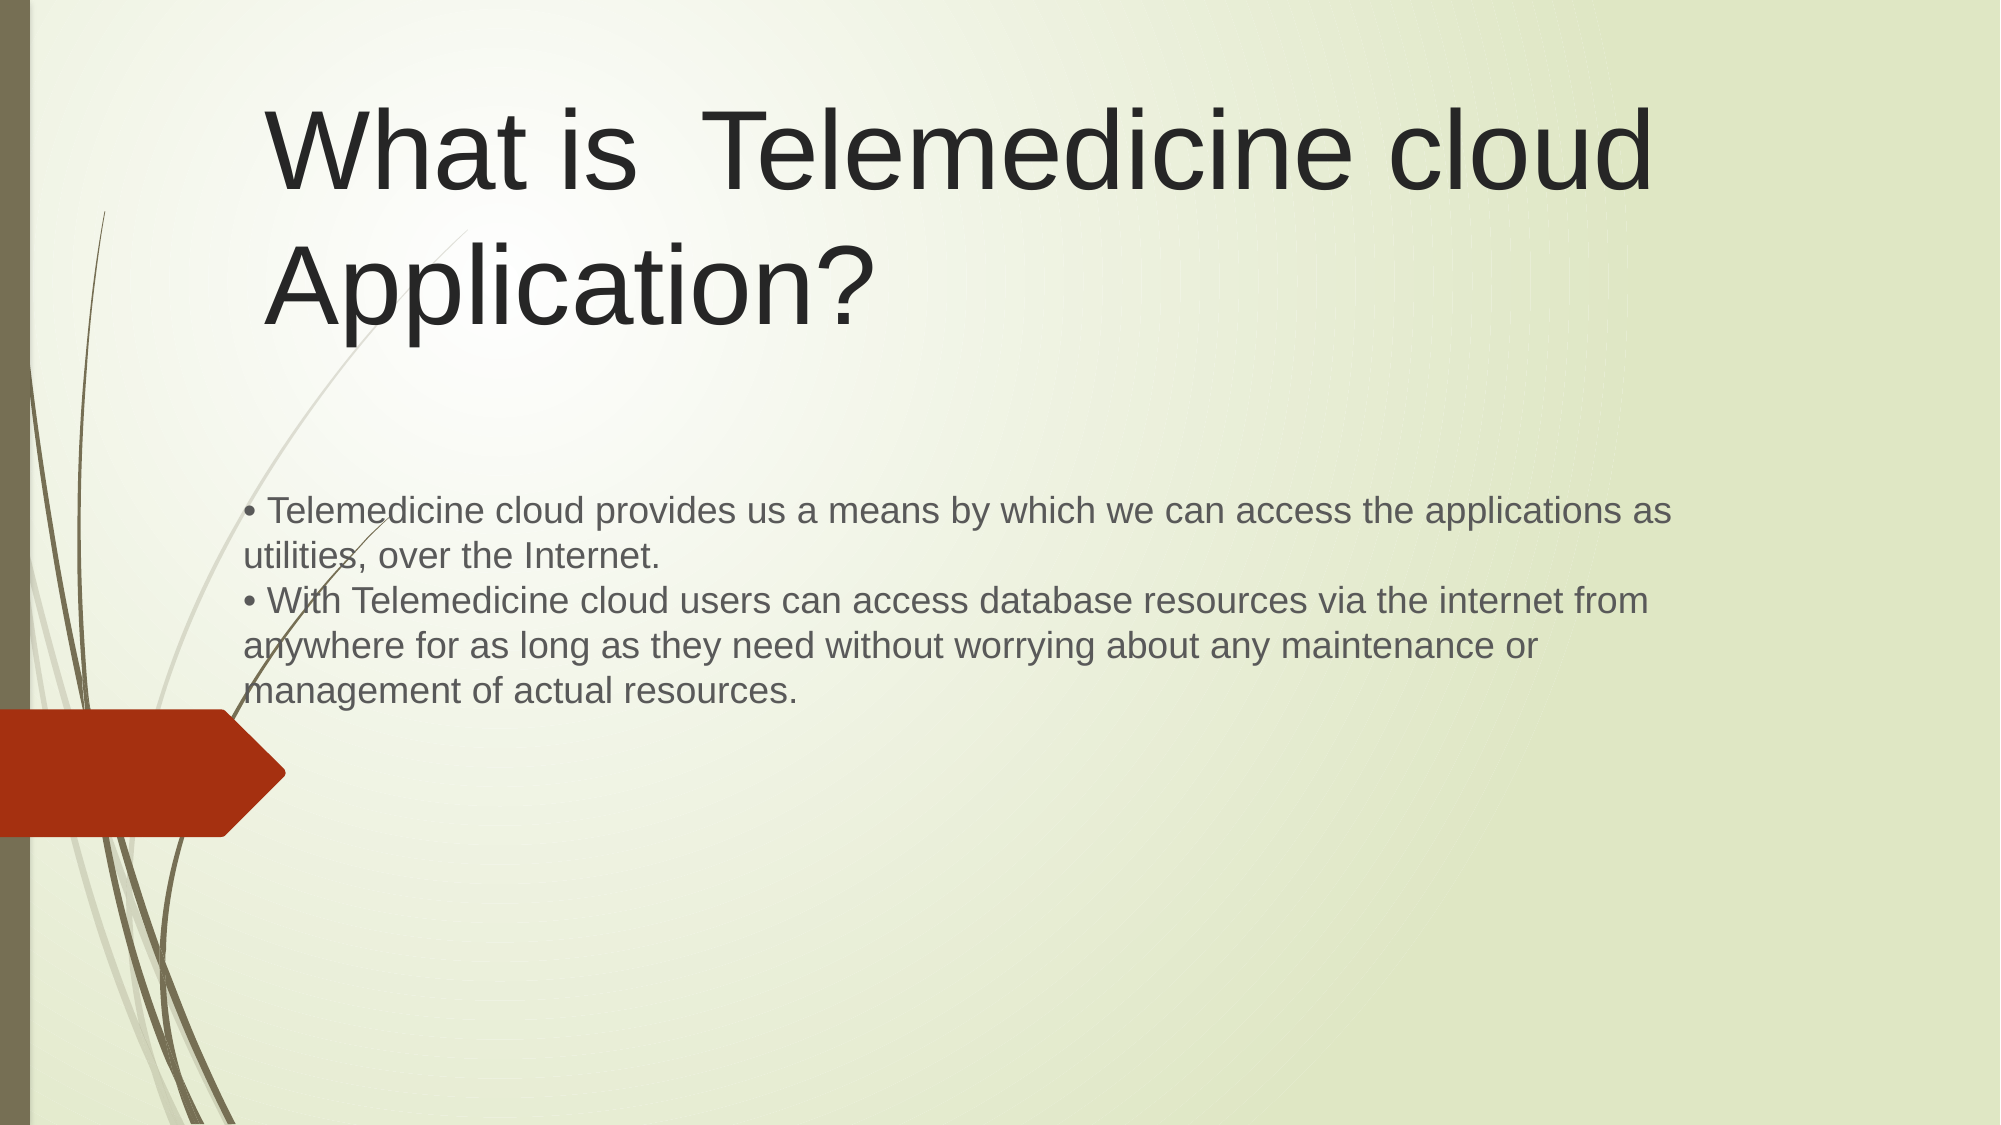

# What is  Telemedicine cloud Application?
• Telemedicine cloud provides us a means by which we can access the applications as utilities, over the Internet.
• With Telemedicine cloud users can access database resources via the internet from anywhere for as long as they need without worrying about any maintenance or management of actual resources.